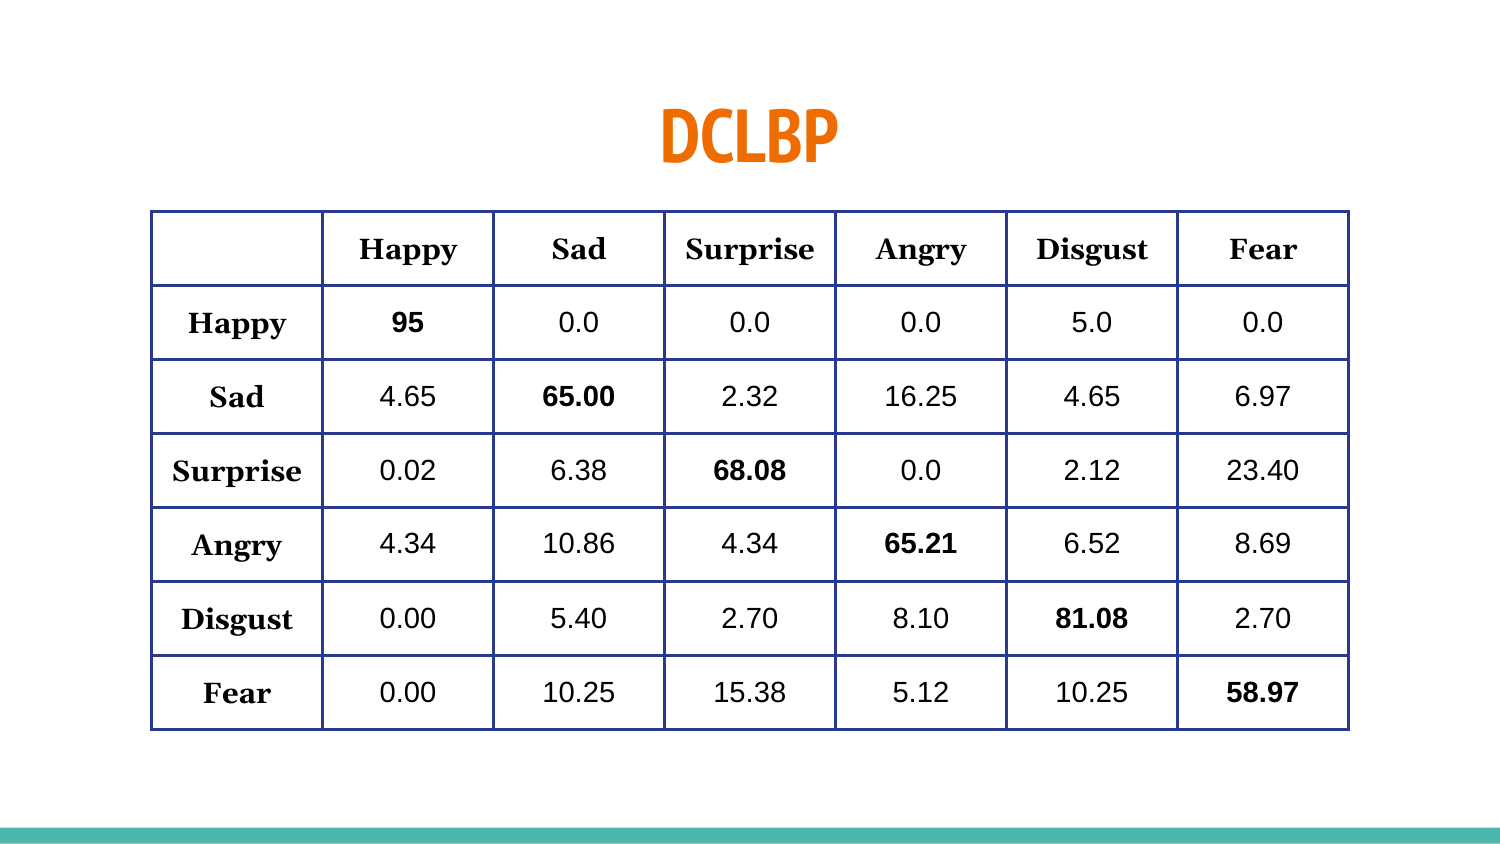

# DCLBP
|  | Happy | Sad | Surprise | Angry | Disgust | Fear |
| --- | --- | --- | --- | --- | --- | --- |
| Happy | 95 | 0.0 | 0.0 | 0.0 | 5.0 | 0.0 |
| Sad | 4.65 | 65.00 | 2.32 | 16.25 | 4.65 | 6.97 |
| Surprise | 0.02 | 6.38 | 68.08 | 0.0 | 2.12 | 23.40 |
| Angry | 4.34 | 10.86 | 4.34 | 65.21 | 6.52 | 8.69 |
| Disgust | 0.00 | 5.40 | 2.70 | 8.10 | 81.08 | 2.70 |
| Fear | 0.00 | 10.25 | 15.38 | 5.12 | 10.25 | 58.97 |